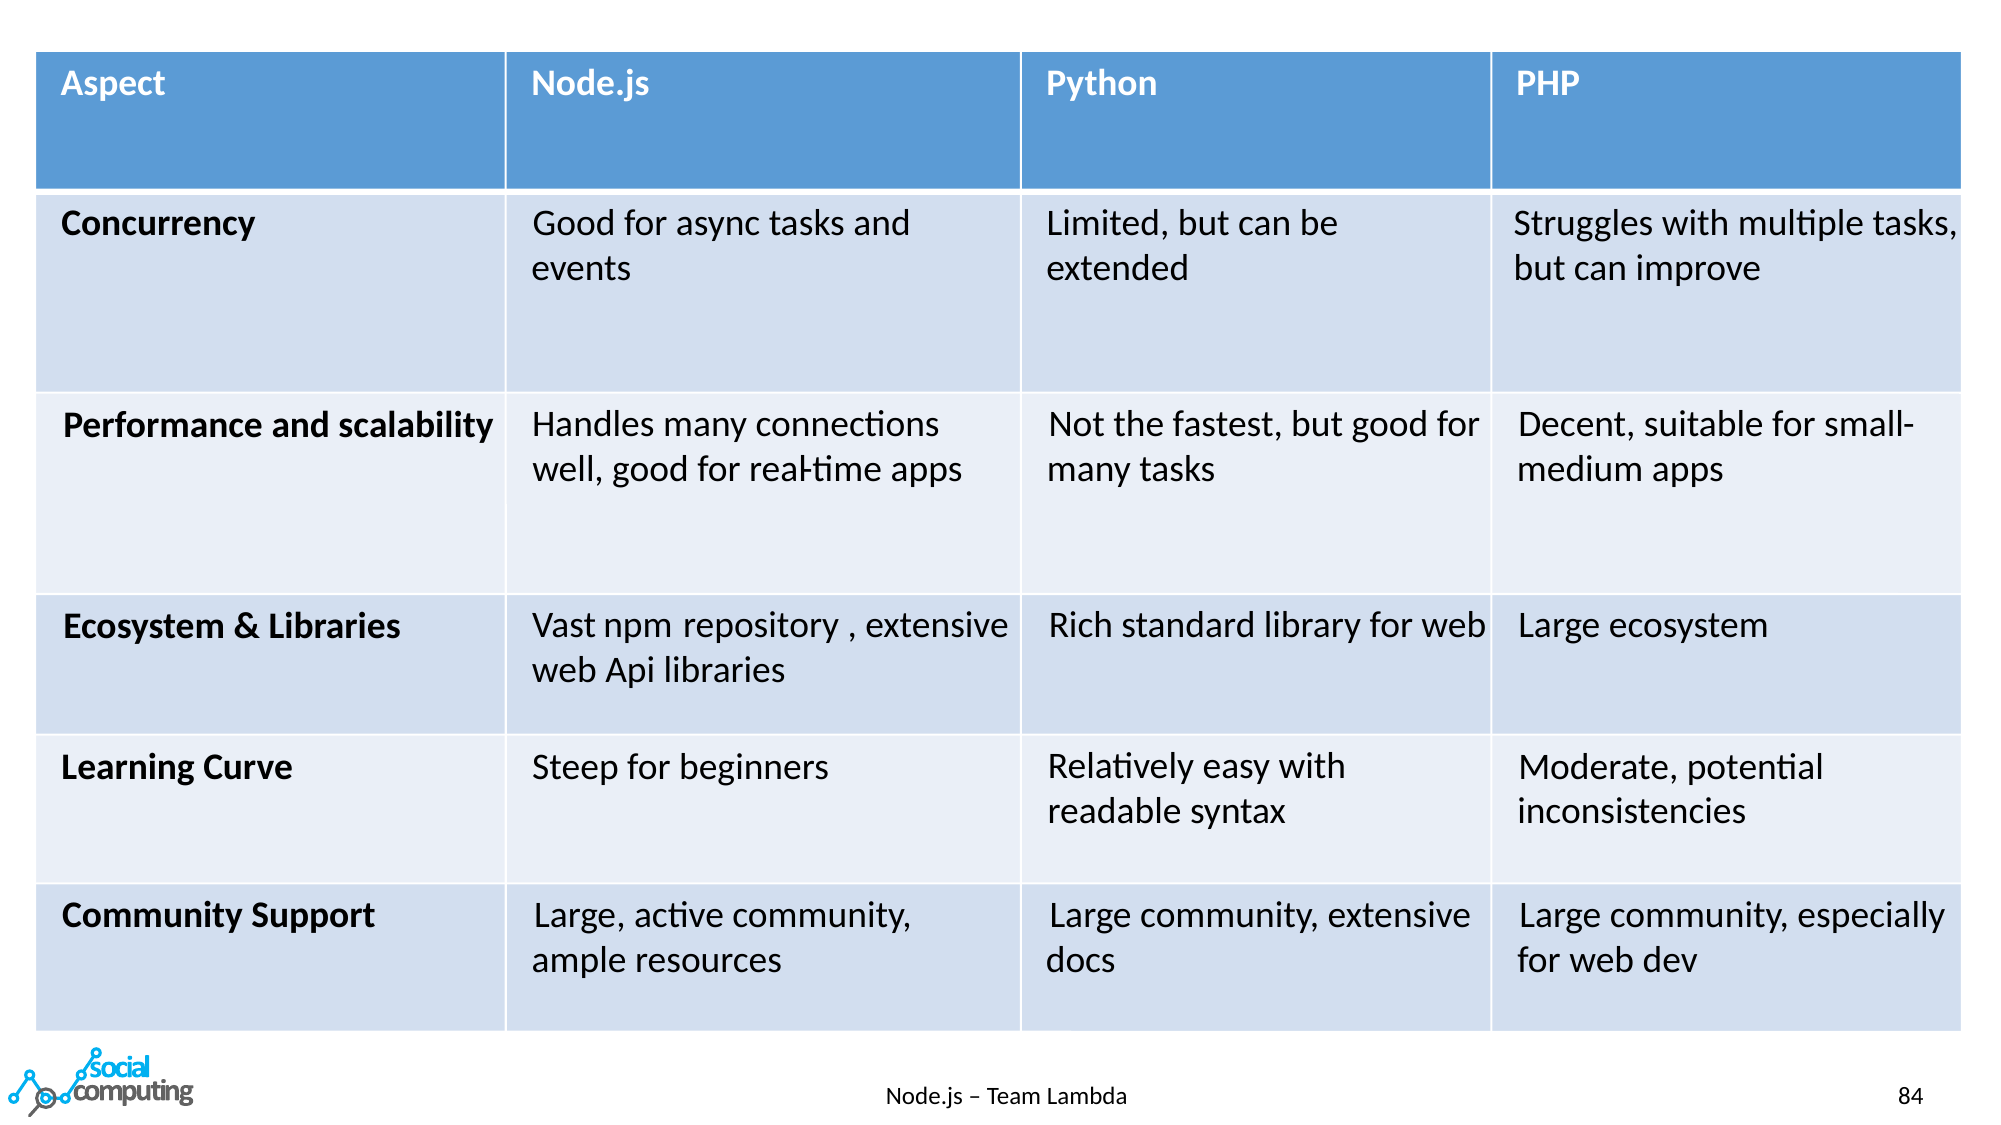

Aspect
Python
PHP
Node.js

Concurrency
Good for async tasks and
Limited, but can be
Struggles with multiple tasks,
but can improve
events
extended

Handles many connections
Not the fastest, but good for
Decent, suitable for small
-
Performance and scalability
well, good for real

medium apps
-time apps
many tasks

Vast
npm
repository , extensive
Rich standard library for web
Large ecosystem
Ecosystem & Libraries
web Api libraries

Relatively easy with
Learning Curve
Steep for beginners
Moderate, potential
inconsistencies
readable syntax

Community Support
Large, active community,
Large community, extensive
Large community, especially
ample resources
docs
for web dev

Node.js – Team Lambda
84